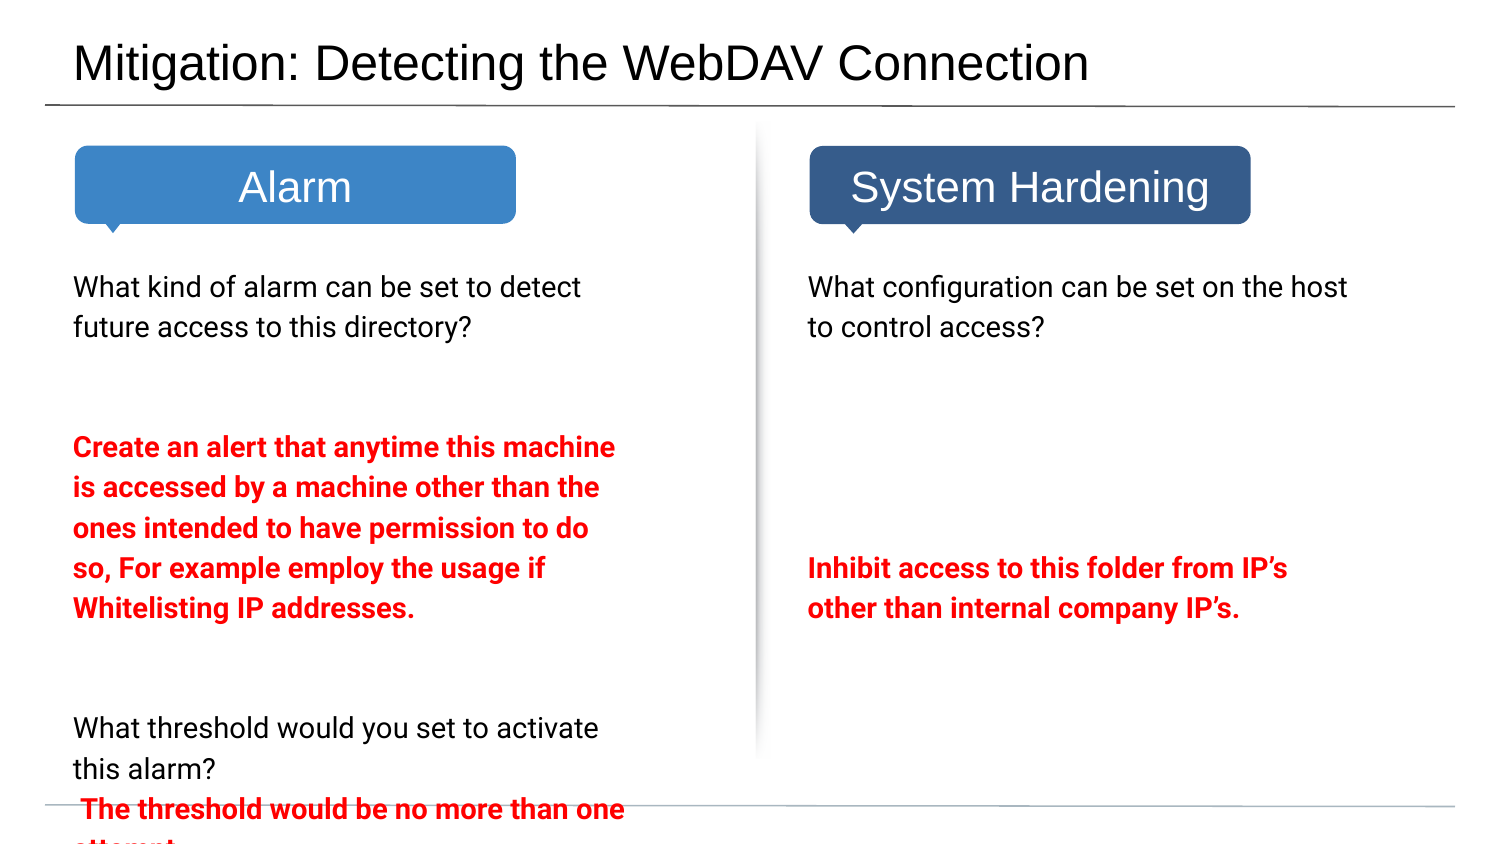

# Mitigation: Detecting the WebDAV Connection
What kind of alarm can be set to detect future access to this directory?

Create an alert that anytime this machine is accessed by a machine other than the ones intended to have permission to do so, For example employ the usage if Whitelisting IP addresses.

What threshold would you set to activate this alarm?
 The threshold would be no more than one attempt.

What configuration can be set on the host to control access?

Inhibit access to this folder from IP’s other than internal company IP’s.